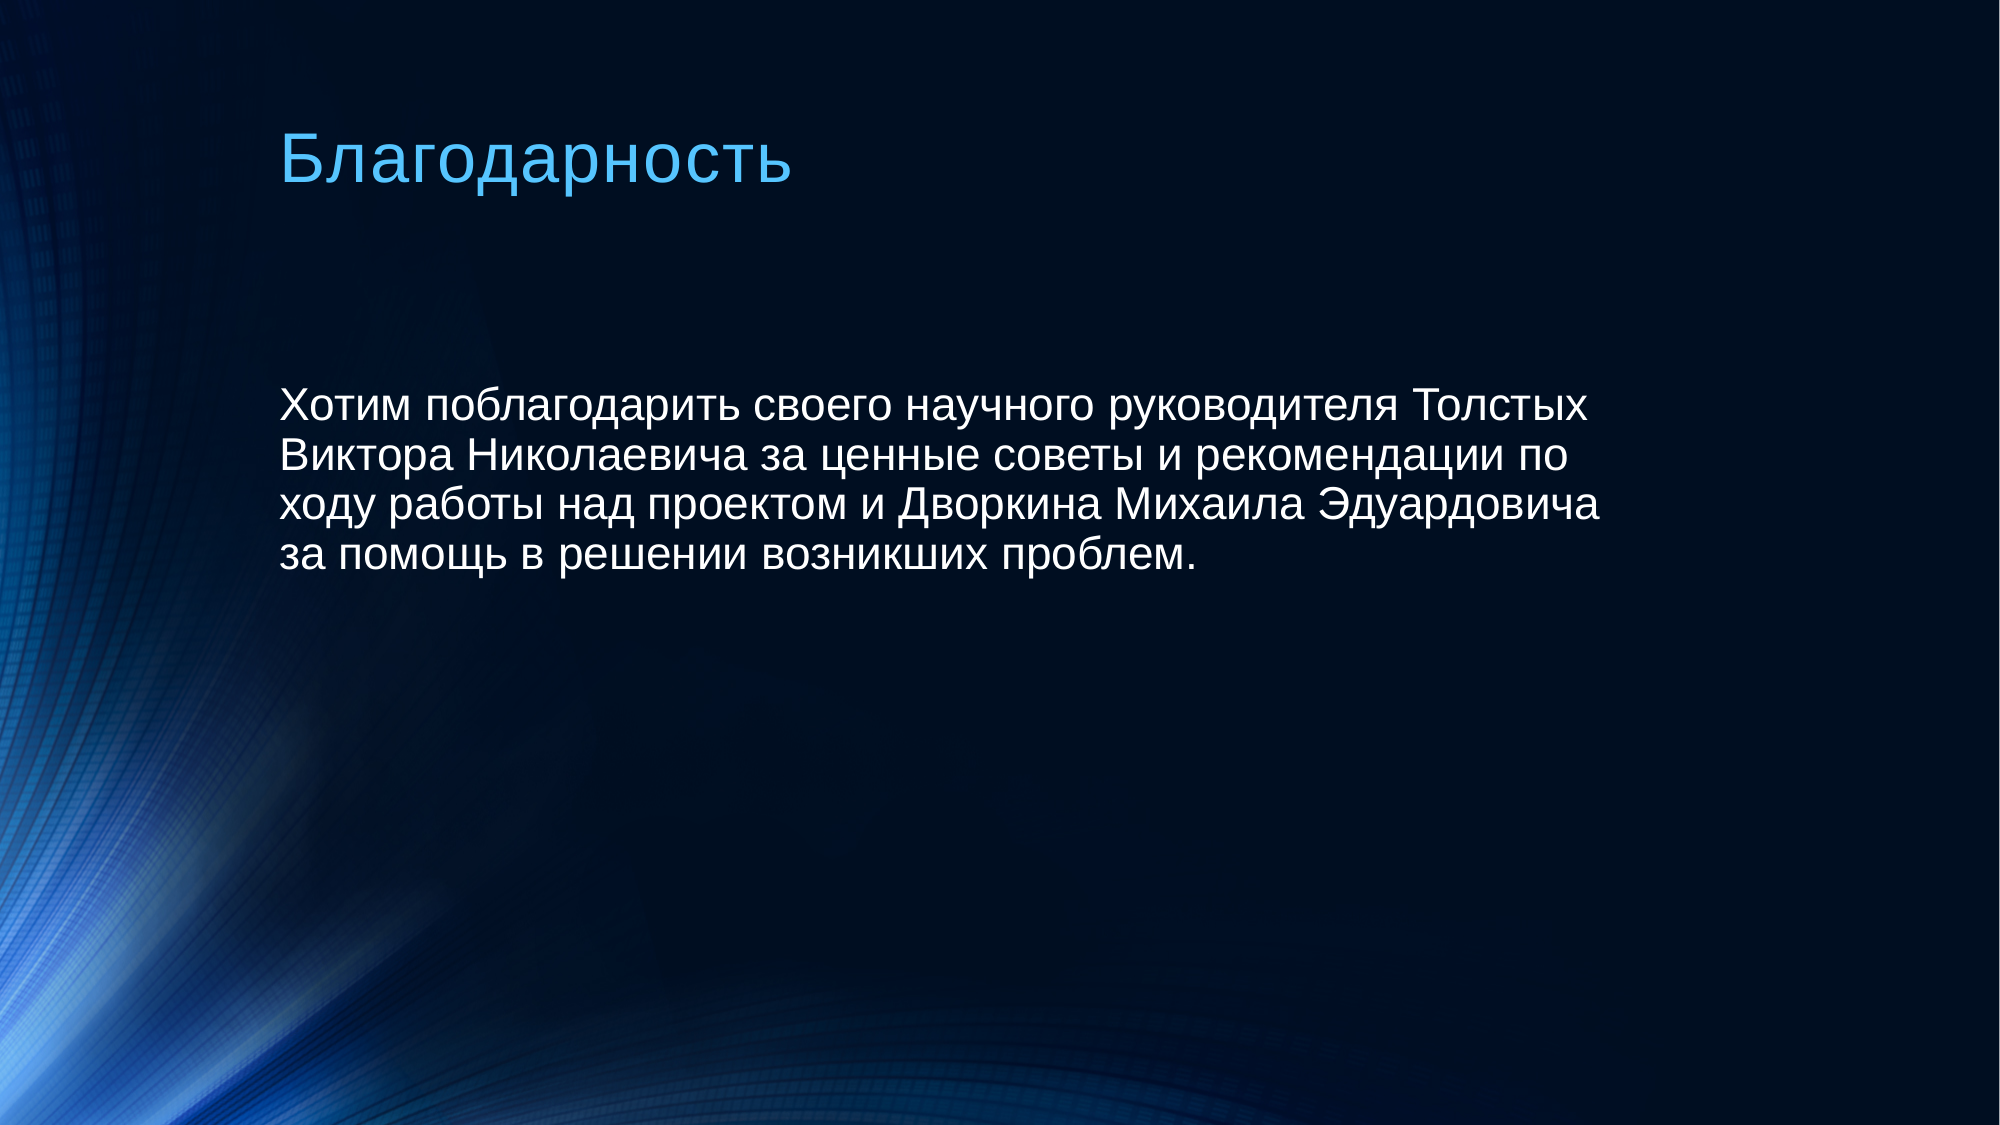

# Благодарность
Хотим поблагодарить своего научного руководителя Толстых Виктора Николаевича за ценные советы и рекомендации по ходу работы над проектом и Дворкина Михаила Эдуардовича за помощь в решении возникших проблем.